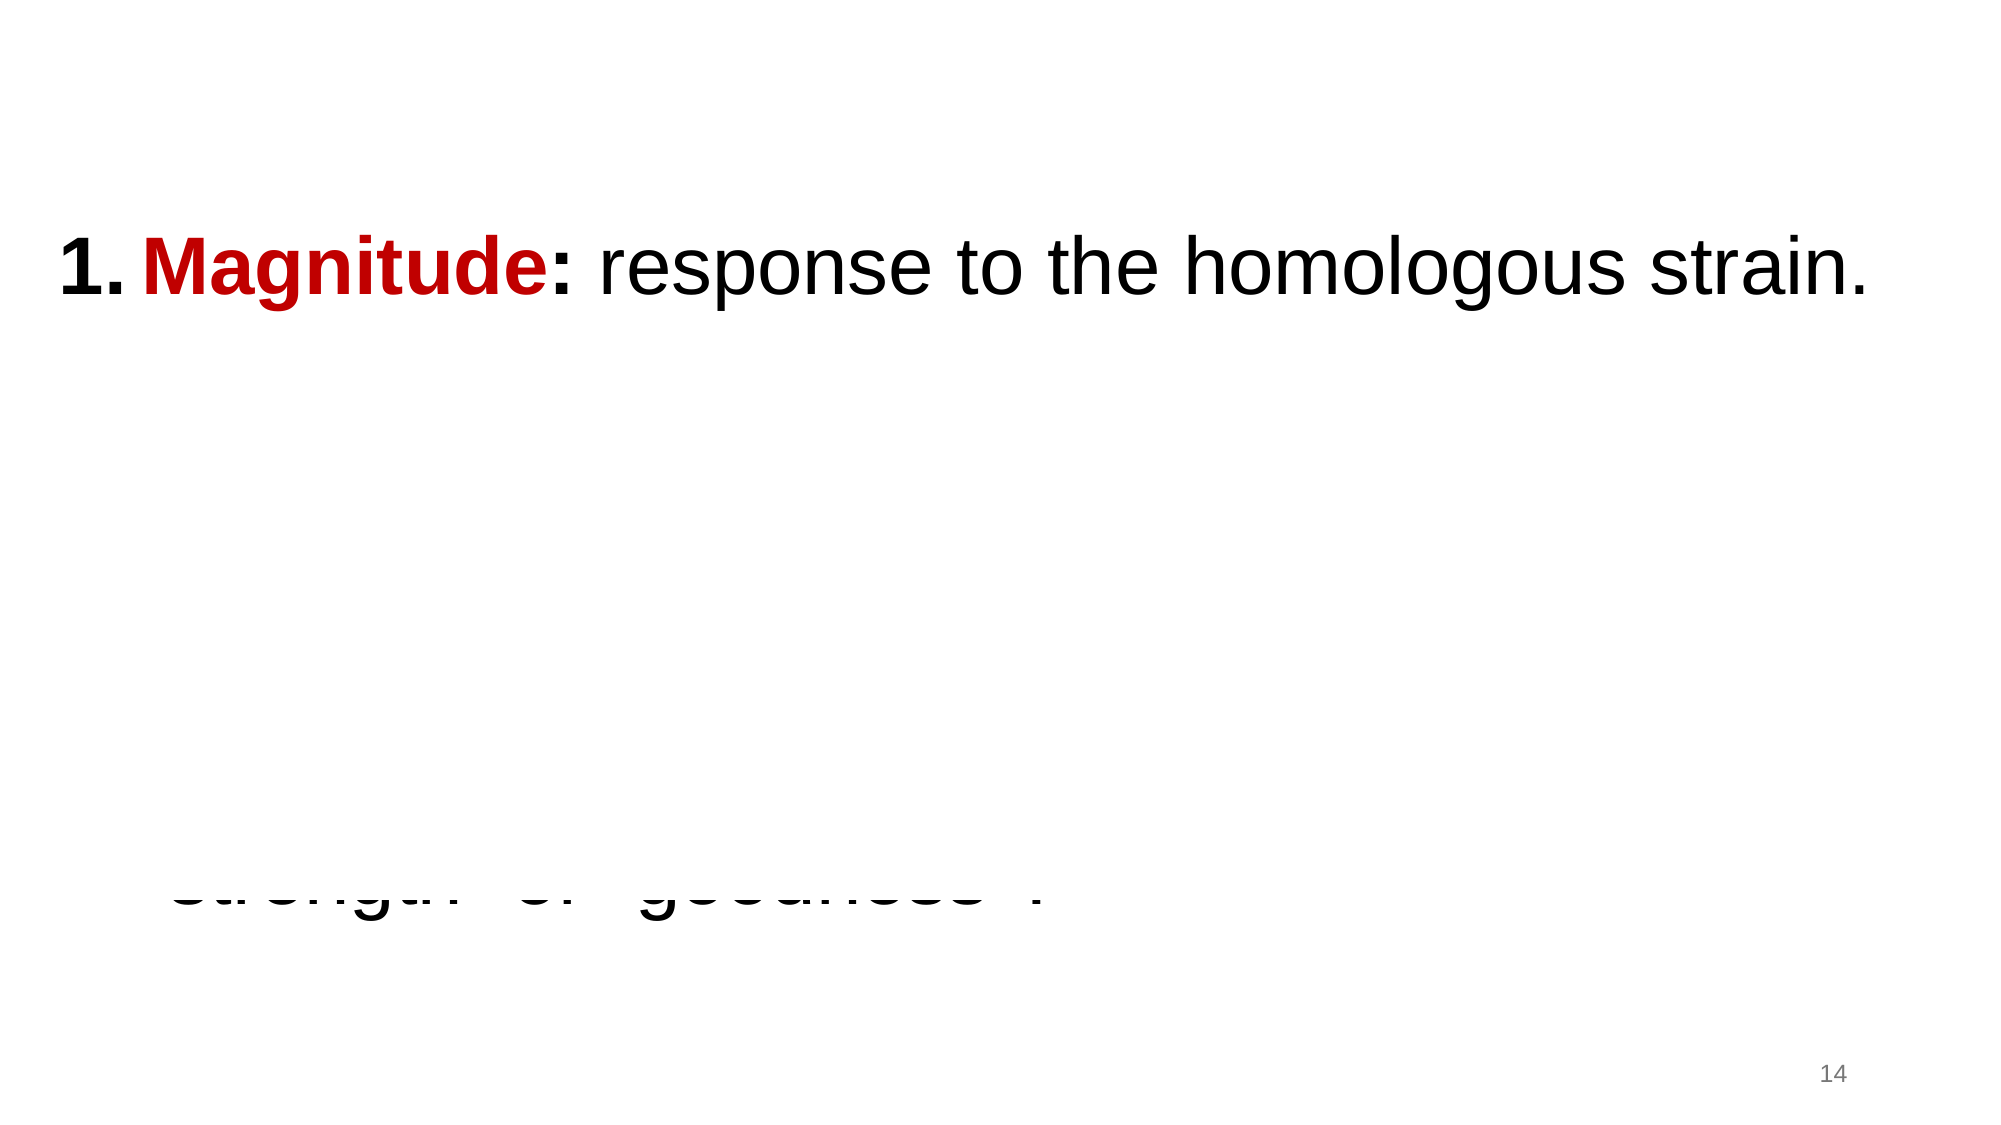

Magnitude: response to the homologous strain.

Breadth: responses to heterologous strains.

Overall strength: can we combine magnitude and breadth into one measurement of vaccine “strength” or “goodness”?

14